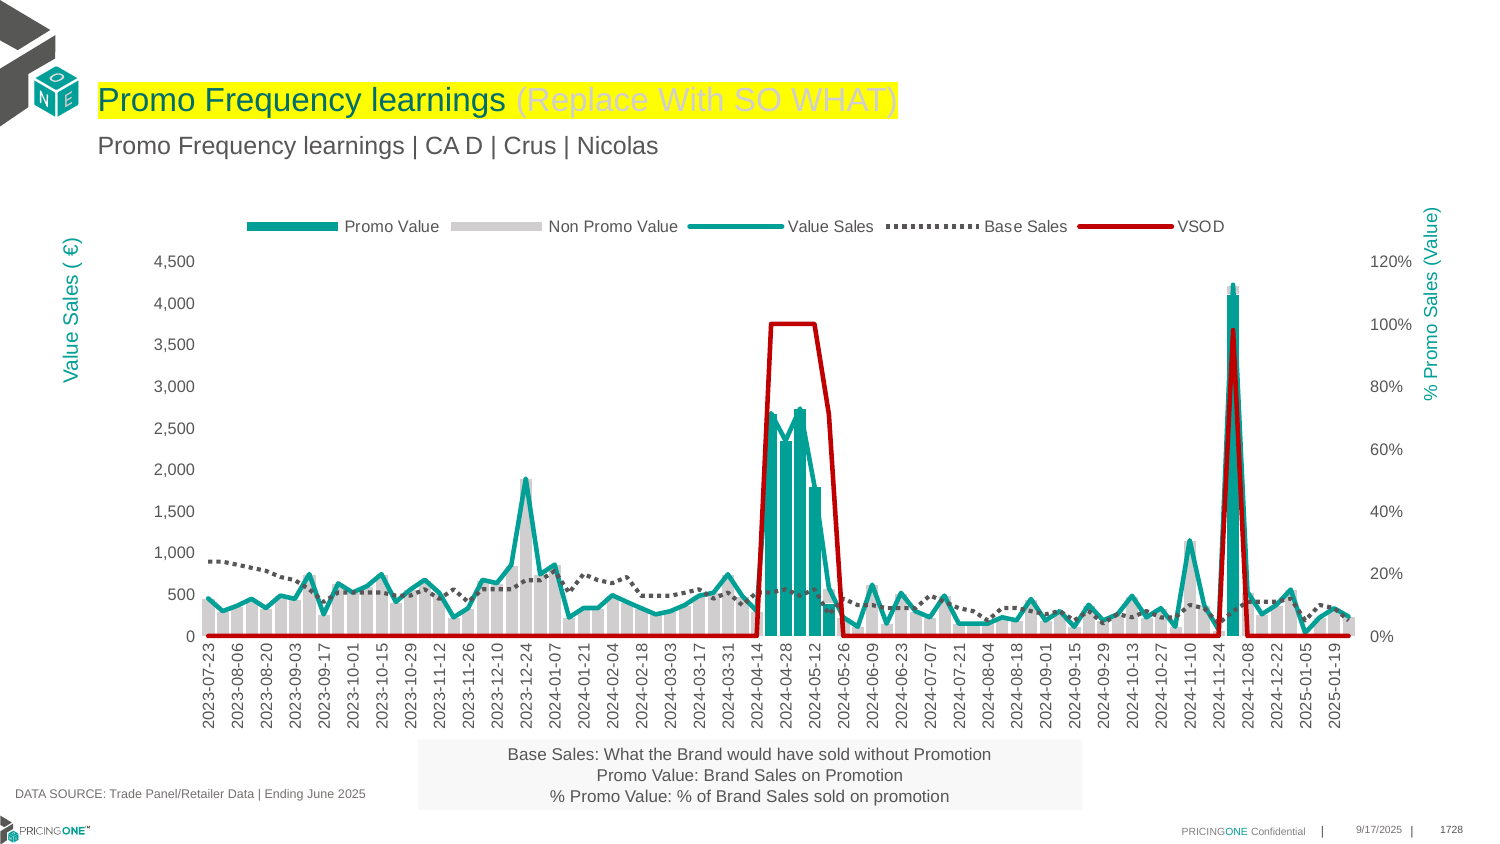

# Promo Frequency learnings (Replace With SO WHAT)
Promo Frequency learnings | CA D | Crus | Nicolas

### Chart

| Category | Promo Value | Non Promo Value | Value Sales | Base Sales | VSOD |
|---|---|---|---|---|---|
| 45130 | 0.0 | 450.0 | 450.0 | 892.0 | 0.0 |
| 45137 | 0.0 | 298.0 | 298.0 | 892.0 | 0.0 |
| 45144 | 0.0 | 362.0 | 362.0 | 856.0 | 0.0 |
| 45151 | 0.0 | 446.0 | 446.0 | 818.0 | 0.0 |
| 45158 | 0.0 | 335.0 | 335.0 | 782.0 | 0.0 |
| 45165 | 0.0 | 485.0 | 485.0 | 708.0 | 0.0 |
| 45172 | 0.0 | 445.0 | 445.0 | 670.0 | 0.0 |
| 45179 | 0.0 | 743.0 | 743.0 | 560.0 | 0.0 |
| 45186 | 0.0 | 259.0 | 259.0 | 408.0 | 0.0 |
| 45193 | 0.0 | 631.0 | 631.0 | 522.0 | 0.0 |
| 45200 | 0.0 | 522.0 | 522.0 | 522.0 | 0.0 |
| 45207 | 0.0 | 598.0 | 598.0 | 522.0 | 0.0 |
| 45214 | 0.0 | 742.0 | 742.0 | 522.0 | 0.0 |
| 45221 | 0.0 | 409.0 | 409.0 | 484.0 | 0.0 |
| 45228 | 0.0 | 557.0 | 557.0 | 484.0 | 0.0 |
| 45235 | 0.0 | 674.0 | 674.0 | 560.0 | 0.0 |
| 45242 | 0.0 | 518.0 | 518.0 | 444.0 | 0.0 |
| 45249 | 0.0 | 224.0 | 224.0 | 560.0 | 0.0 |
| 45256 | 0.0 | 333.0 | 333.0 | 408.0 | 0.0 |
| 45263 | 0.0 | 673.0 | 673.0 | 560.0 | 0.0 |
| 45270 | 0.0 | 635.0 | 635.0 | 560.0 | 0.0 |
| 45277 | 0.0 | 853.0 | 853.0 | 560.0 | 0.0 |
| 45284 | 0.0 | 1891.0 | 1891.0 | 670.0 | 0.0 |
| 45291 | 0.0 | 740.0 | 740.0 | 668.0 | 0.0 |
| 45298 | 0.0 | 857.0 | 857.0 | 782.0 | 0.0 |
| 45305 | 0.0 | 222.0 | 222.0 | 518.0 | 0.0 |
| 45312 | 0.0 | 335.0 | 335.0 | 744.0 | 0.0 |
| 45319 | 0.0 | 335.0 | 335.0 | 670.0 | 0.0 |
| 45326 | 0.0 | 489.0 | 489.0 | 634.0 | 0.0 |
| 45333 | 0.0 | 409.0 | 409.0 | 708.0 | 0.0 |
| 45340 | 0.0 | 333.0 | 333.0 | 482.0 | 0.0 |
| 45347 | 0.0 | 259.0 | 259.0 | 482.0 | 0.0 |
| 45354 | 0.0 | 296.0 | 296.0 | 482.0 | 0.0 |
| 45361 | 0.0 | 370.0 | 370.0 | 518.0 | 0.0 |
| 45368 | 0.0 | 483.0 | 483.0 | 560.0 | 0.0 |
| 45375 | 0.0 | 519.0 | 519.0 | 448.0 | 0.0 |
| 45382 | 0.0 | 740.0 | 740.0 | 522.0 | 0.0 |
| 45389 | 0.0 | 480.0 | 480.0 | 370.0 | 0.0 |
| 45396 | 0.0 | 298.0 | 298.0 | 522.0 | 0.0 |
| 45403 | 2676.0 | 0.0 | 2676.0 | 522.0 | 1.0 |
| 45410 | 2346.0 | 0.0 | 2346.0 | 560.0 | 1.0 |
| 45417 | 2732.0 | 0.0 | 2732.0 | 484.0 | 1.0 |
| 45424 | 1804.0 | 0.0 | 1804.0 | 560.0 | 1.0 |
| 45431 | 390.0 | 185.0 | 575.0 | 260.0 | 0.71 |
| 45438 | 0.0 | 224.0 | 224.0 | 448.0 | 0.0 |
| 45445 | 0.0 | 111.0 | 111.0 | 370.0 | 0.0 |
| 45452 | 0.0 | 615.0 | 615.0 | 370.0 | 0.0 |
| 45459 | 0.0 | 148.0 | 148.0 | 334.0 | 0.0 |
| 45466 | 0.0 | 517.0 | 517.0 | 334.0 | 0.0 |
| 45473 | 0.0 | 296.0 | 296.0 | 334.0 | 0.0 |
| 45480 | 0.0 | 224.0 | 224.0 | 486.0 | 0.0 |
| 45487 | 0.0 | 485.0 | 485.0 | 410.0 | 0.0 |
| 45494 | 0.0 | 148.0 | 148.0 | 334.0 | 0.0 |
| 45501 | 0.0 | 148.0 | 148.0 | 298.0 | 0.0 |
| 45508 | 0.0 | 148.0 | 148.0 | 186.0 | 0.0 |
| 45515 | 0.0 | 224.0 | 224.0 | 336.0 | 0.0 |
| 45522 | 0.0 | 187.0 | 187.0 | 336.0 | 0.0 |
| 45529 | 0.0 | 443.0 | 443.0 | 298.0 | 0.0 |
| 45536 | 0.0 | 185.0 | 185.0 | 260.0 | 0.0 |
| 45543 | 0.0 | 298.0 | 298.0 | 298.0 | 0.0 |
| 45550 | 0.0 | 111.0 | 111.0 | 186.0 | 0.0 |
| 45557 | 0.0 | 374.0 | 374.0 | 300.0 | 0.0 |
| 45564 | 0.0 | 187.0 | 187.0 | 150.0 | 0.0 |
| 45571 | 0.0 | 261.0 | 261.0 | 262.0 | 0.0 |
| 45578 | 0.0 | 482.0 | 482.0 | 224.0 | 0.0 |
| 45585 | 0.0 | 224.0 | 224.0 | 298.0 | 0.0 |
| 45592 | 0.0 | 333.0 | 333.0 | 222.0 | 0.0 |
| 45599 | 0.0 | 111.0 | 111.0 | 222.0 | 0.0 |
| 45606 | 0.0 | 1149.0 | 1149.0 | 372.0 | 0.0 |
| 45613 | 0.0 | 370.0 | 370.0 | 334.0 | 0.0 |
| 45620 | 0.0 | 74.0 | 74.0 | 148.0 | 0.0 |
| 45627 | 4106.0 | 113.0 | 4219.0 | 296.0 | 0.98 |
| 45634 | 0.0 | 528.0 | 528.0 | 410.0 | 0.0 |
| 45641 | 0.0 | 261.0 | 261.0 | 410.0 | 0.0 |
| 45648 | 0.0 | 372.0 | 372.0 | 410.0 | 0.0 |
| 45655 | 0.0 | 557.0 | 557.0 | 448.0 | 0.0 |
| 45662 | 0.0 | 37.0 | 37.0 | 186.0 | 0.0 |
| 45669 | 0.0 | 222.0 | 222.0 | 372.0 | 0.0 |
| 45676 | 0.0 | 332.0 | 332.0 | 334.0 | 0.0 |
| 45683 | 0.0 | 234.0 | 234.0 | 186.0 | 0.0 |
% Promo Sales (Value)
Value Sales ( €)
Base Sales: What the Brand would have sold without Promotion
Promo Value: Brand Sales on Promotion
% Promo Value: % of Brand Sales sold on promotion
DATA SOURCE: Trade Panel/Retailer Data | Ending June 2025

9/17/2025
1728